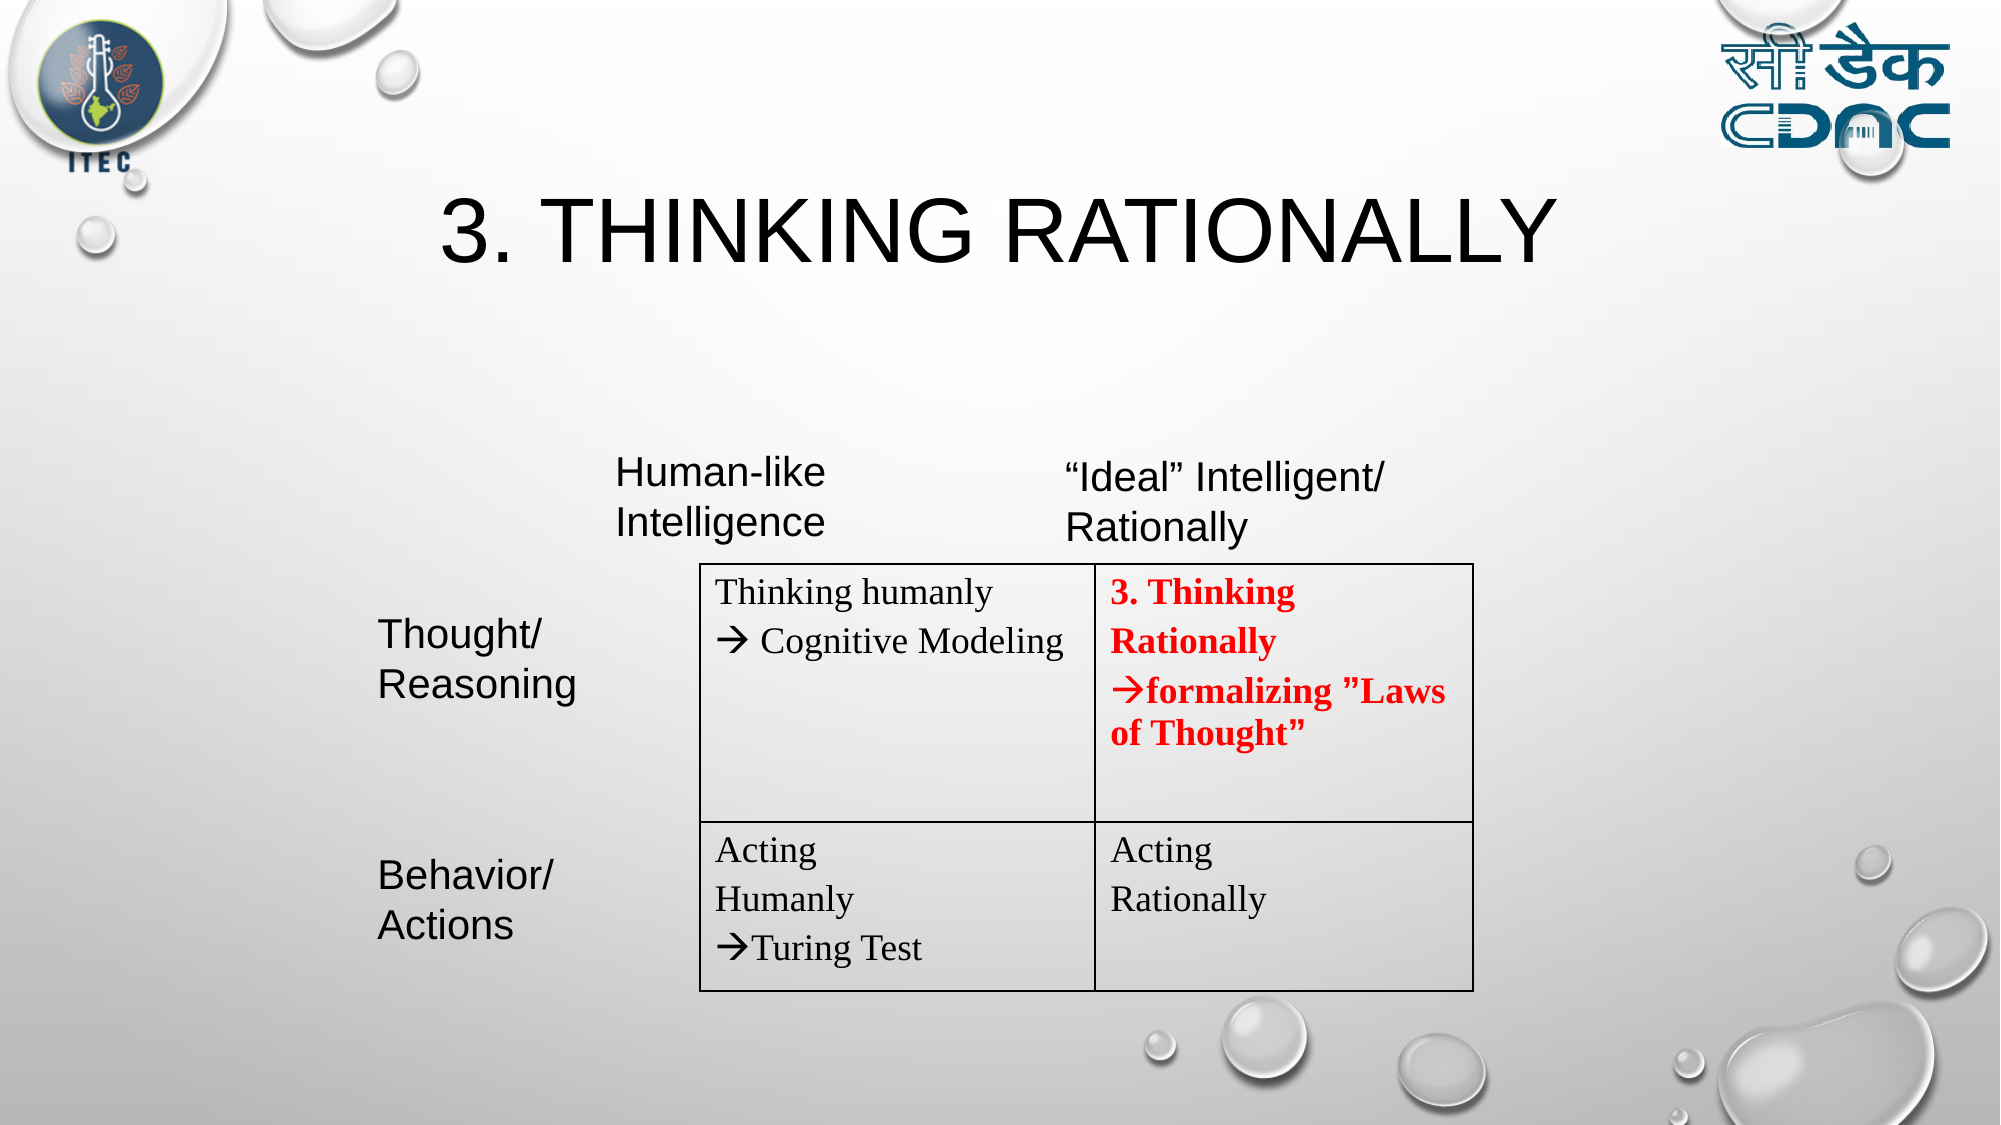

# 3. THINKING RATIONALLY
Human-like
Intelligence
“Ideal” Intelligent/
Rationally
| Thinking humanly 🡪 Cognitive Modeling | 3. Thinking Rationally 🡪formalizing ”Laws of Thought” |
| --- | --- |
| Acting Humanly 🡪Turing Test | Acting Rationally |
Thought/
Reasoning
Behavior/
Actions